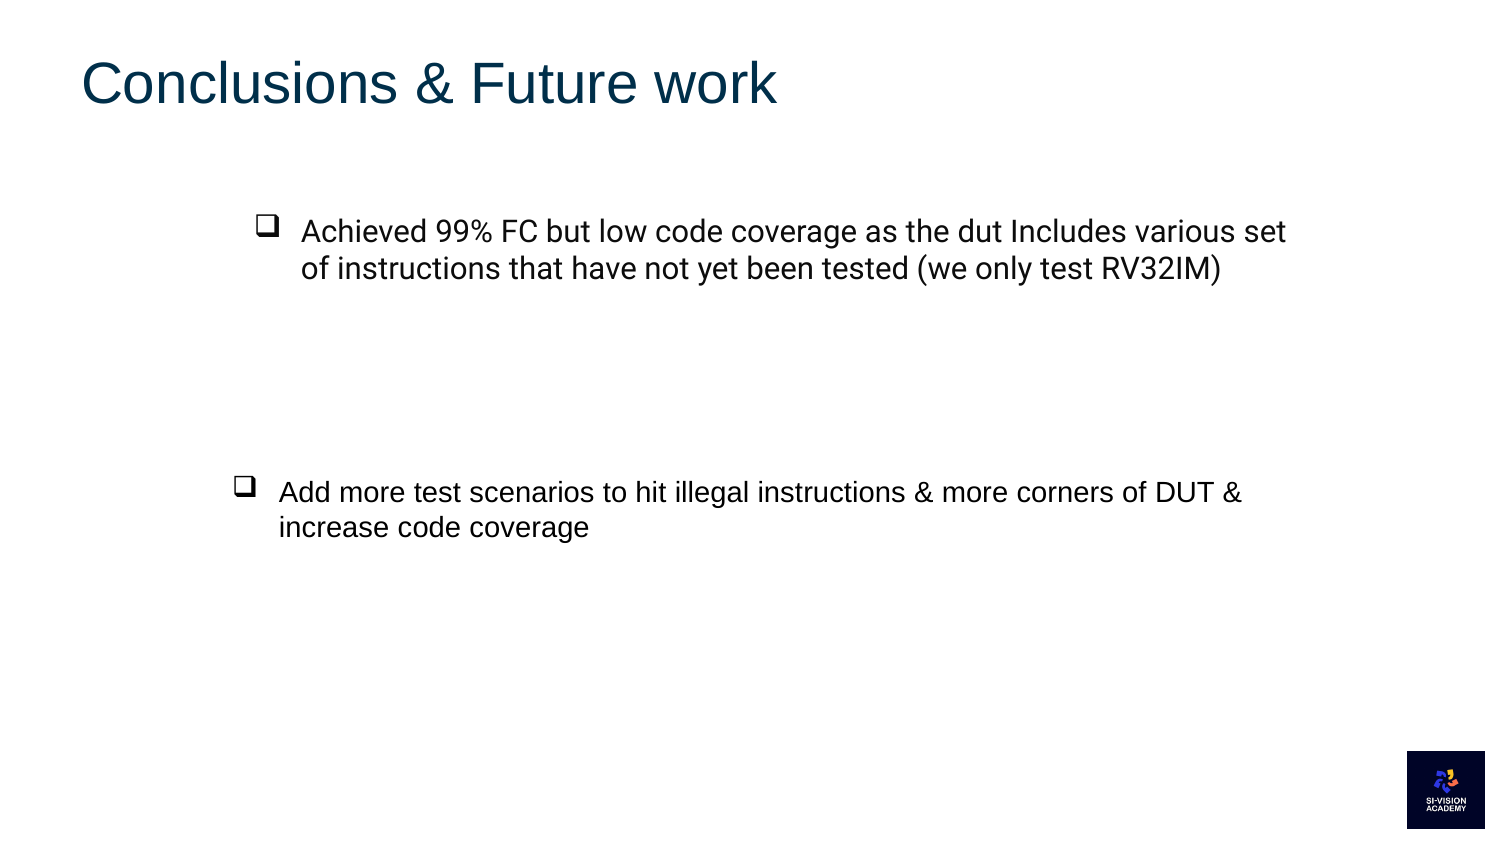

# Conclusions & Future work
Achieved 99% FC but low code coverage as the dut Includes various set of instructions that have not yet been tested (we only test RV32IM)

Add more test scenarios to hit illegal instructions & more corners of DUT & increase code coverage